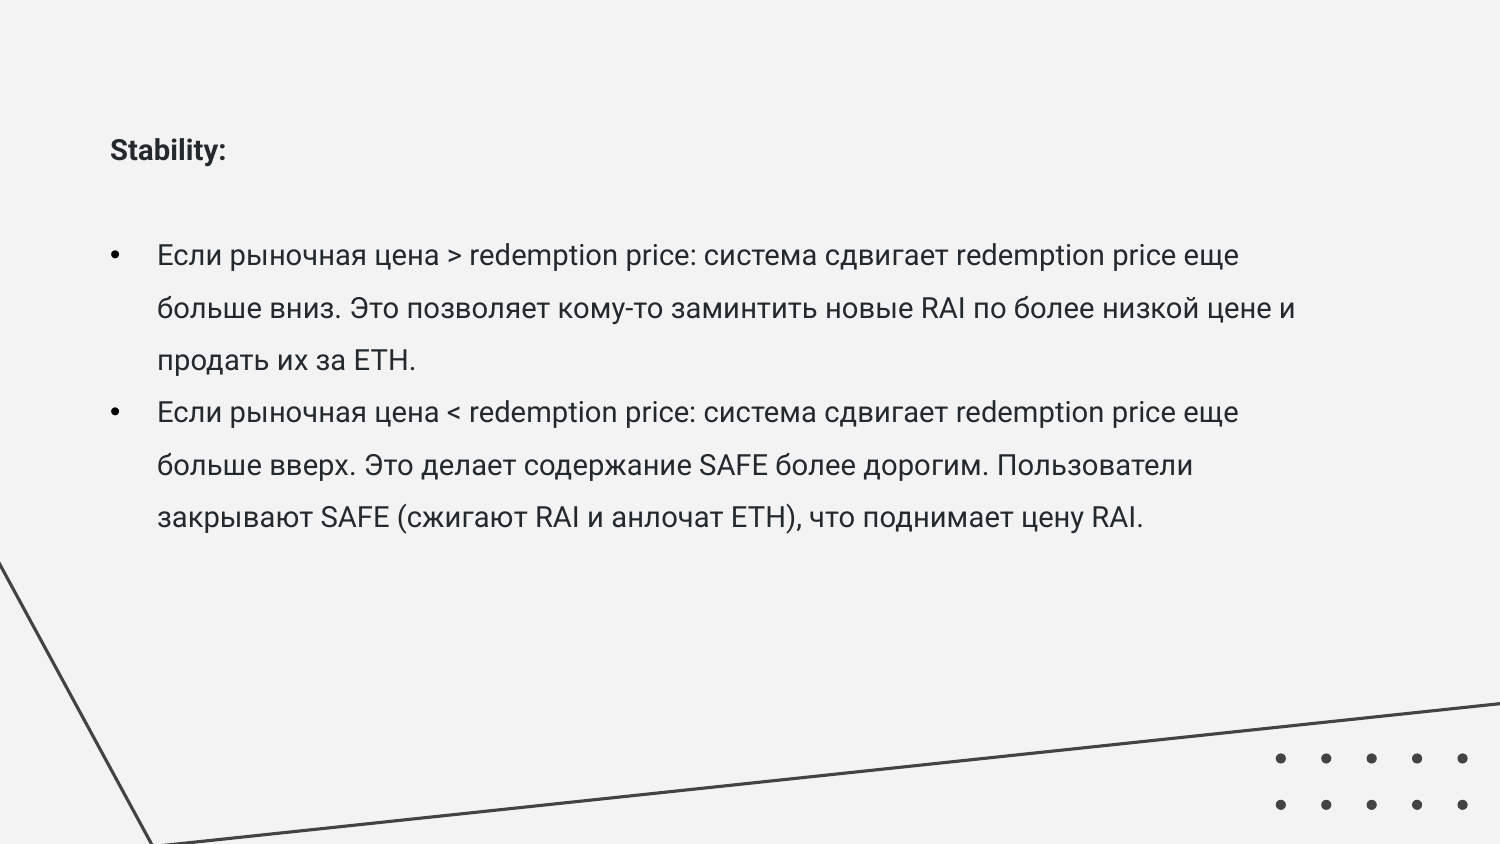

Stability:

Если рыночная цена > redemption price: система сдвигает redemption price еще больше вниз. Это позволяет кому-то заминтить новые RAI по более низкой цене и продать их за ETH.
Если рыночная цена < redemption price: система сдвигает redemption price еще больше вверх. Это делает содержание SAFE более дорогим. Пользователи закрывают SAFE (сжигают RAI и анлочат ETH), что поднимает цену RAI.